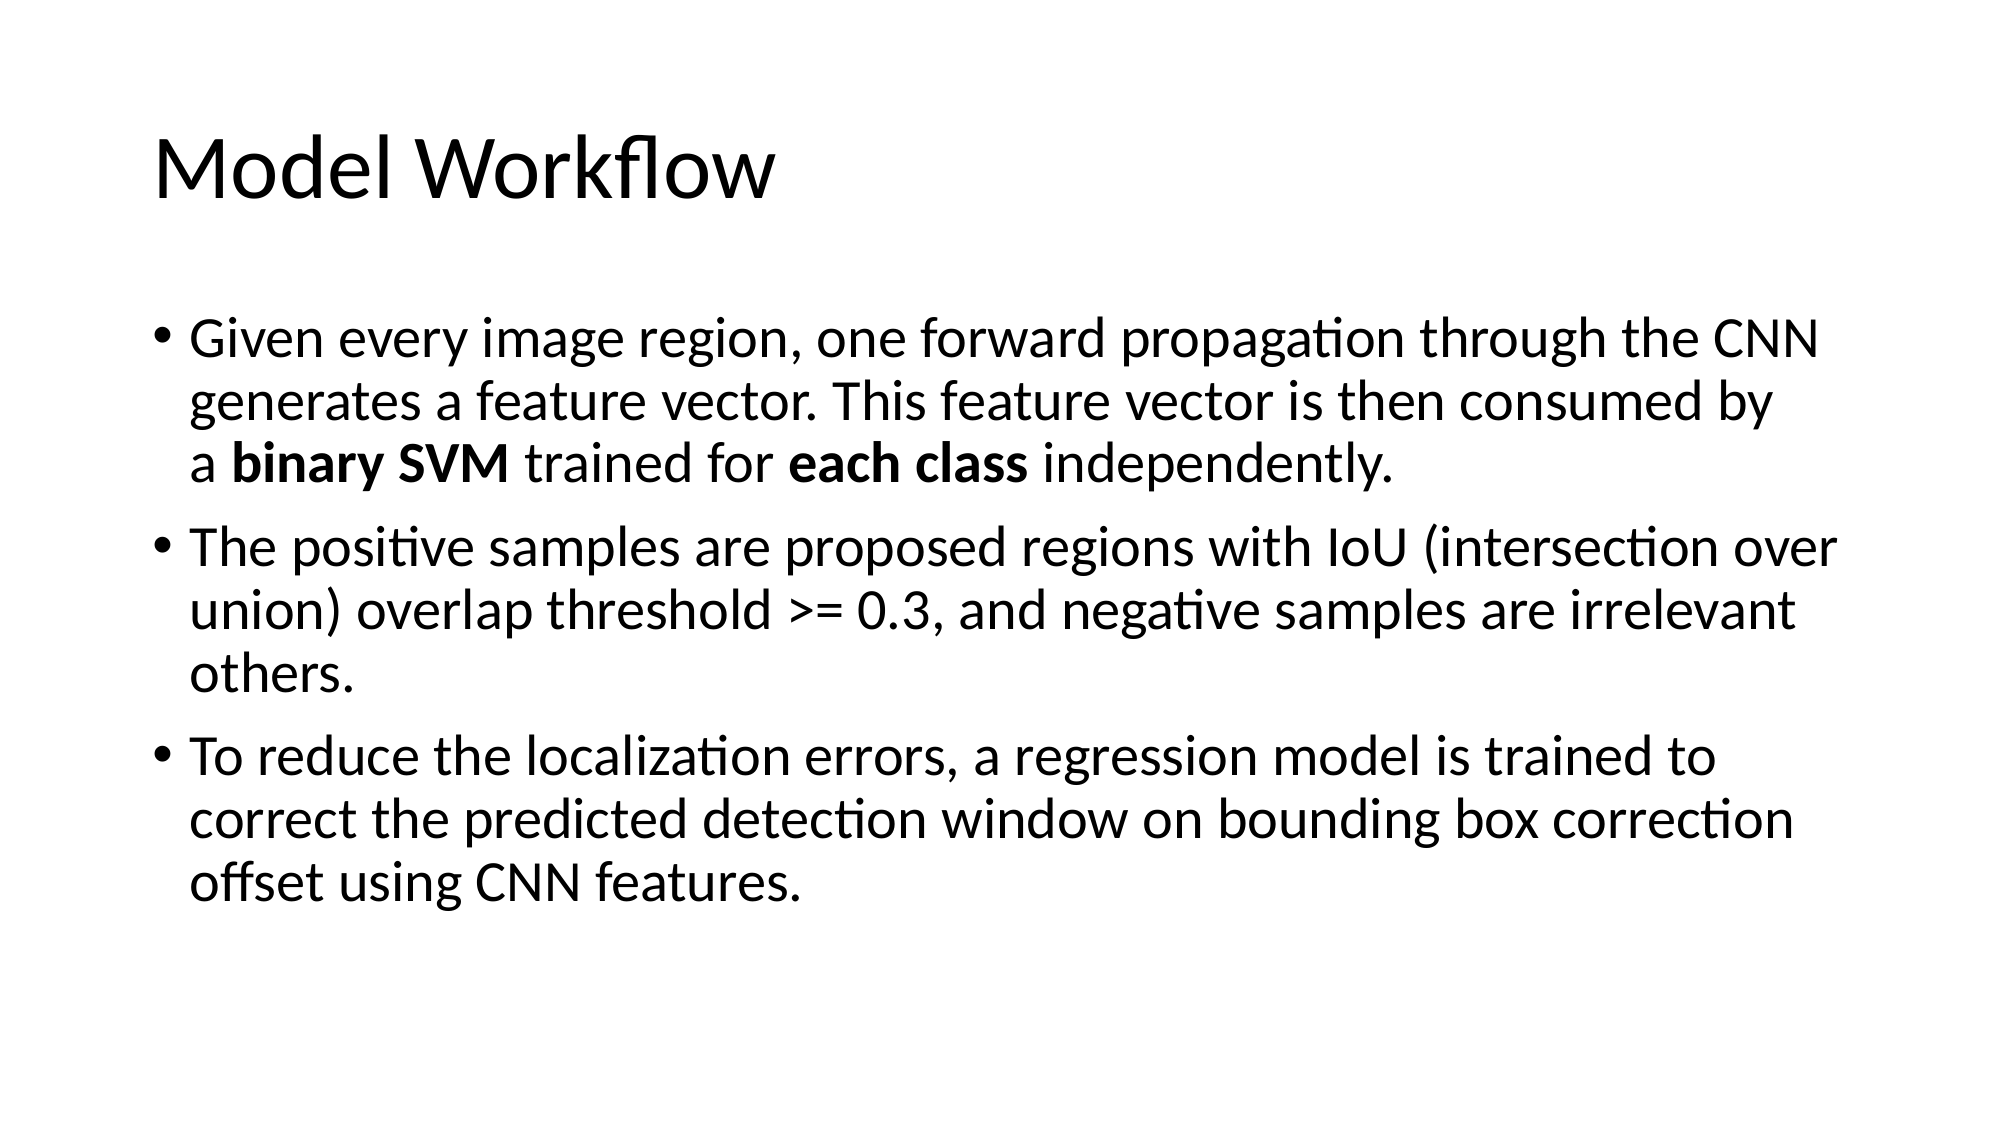

# Model Workflow
Given every image region, one forward propagation through the CNN generates a feature vector. This feature vector is then consumed by a binary SVM trained for each class independently.
The positive samples are proposed regions with IoU (intersection over union) overlap threshold >= 0.3, and negative samples are irrelevant others.
To reduce the localization errors, a regression model is trained to correct the predicted detection window on bounding box correction offset using CNN features.